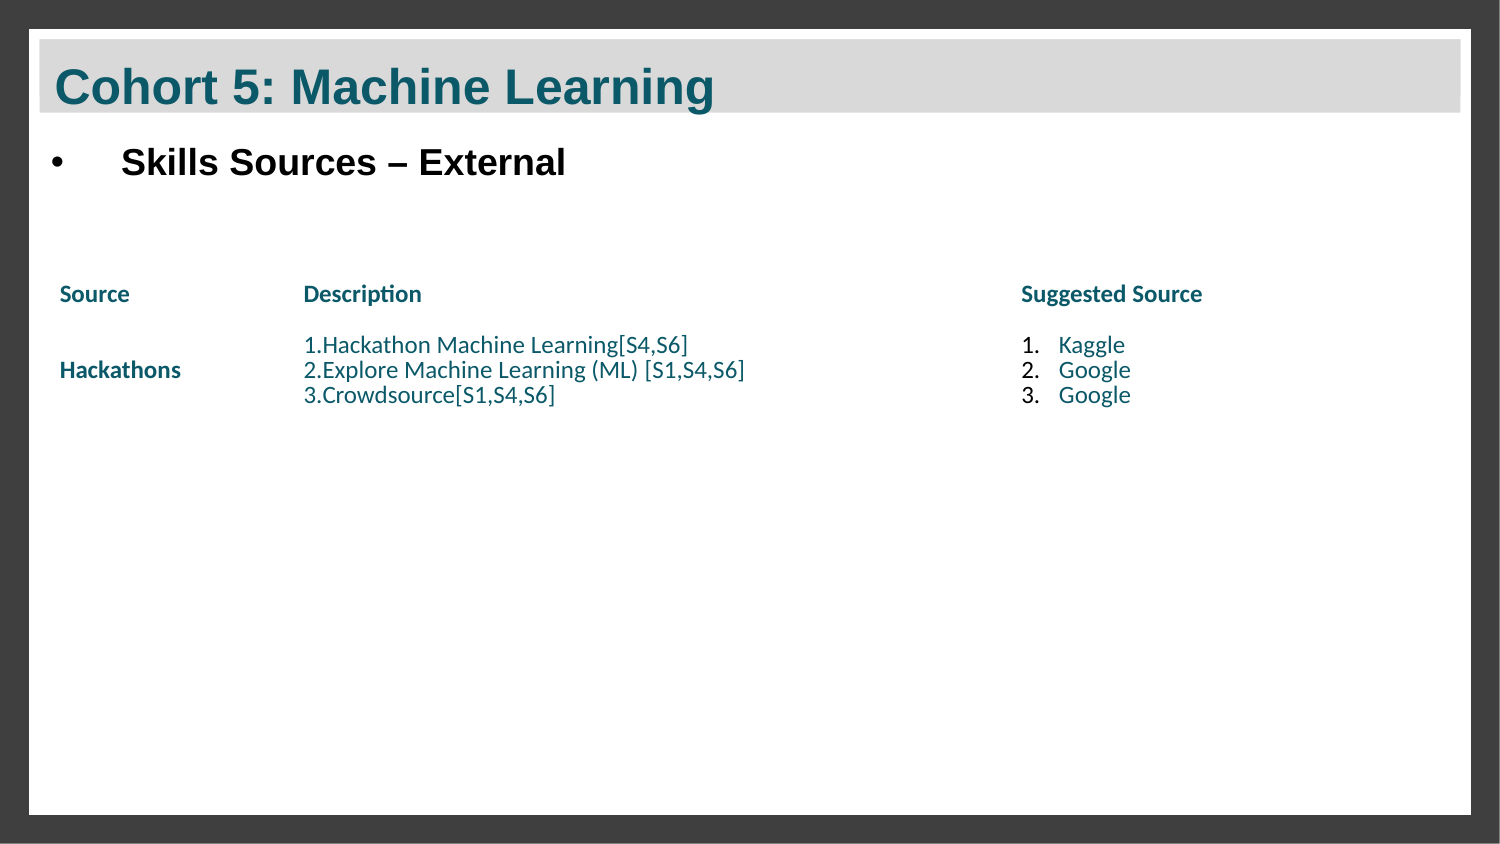

Cohort 5: Machine Learning

#
Skills Sources – External

| Source | Description | Suggested Source |
| --- | --- | --- |
| Hackathons | Hackathon Machine Learning[S4,S6] Explore Machine Learning (ML) [S1,S4,S6] Crowdsource[S1,S4,S6] | Kaggle Google Google |